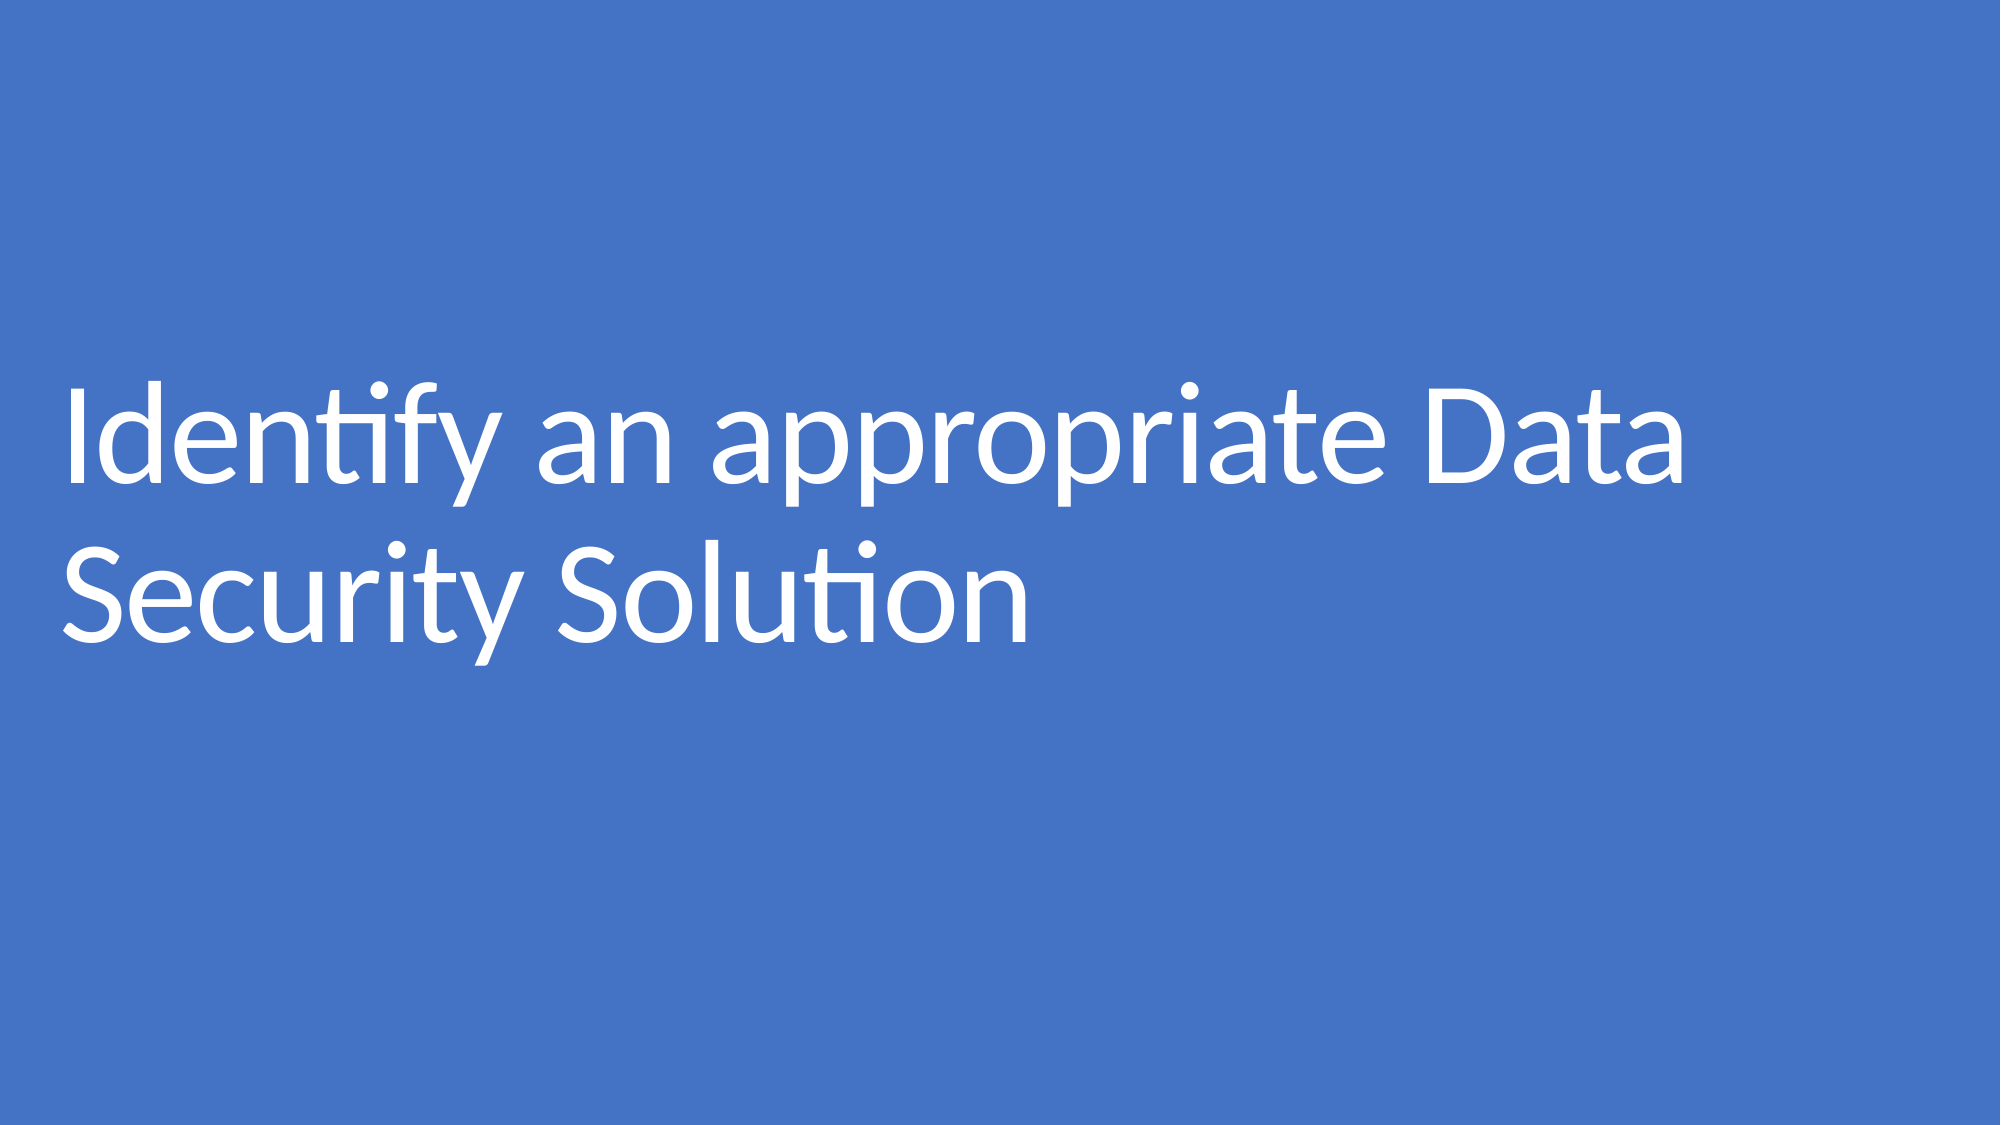

# Identify an appropriate Data Security Solution